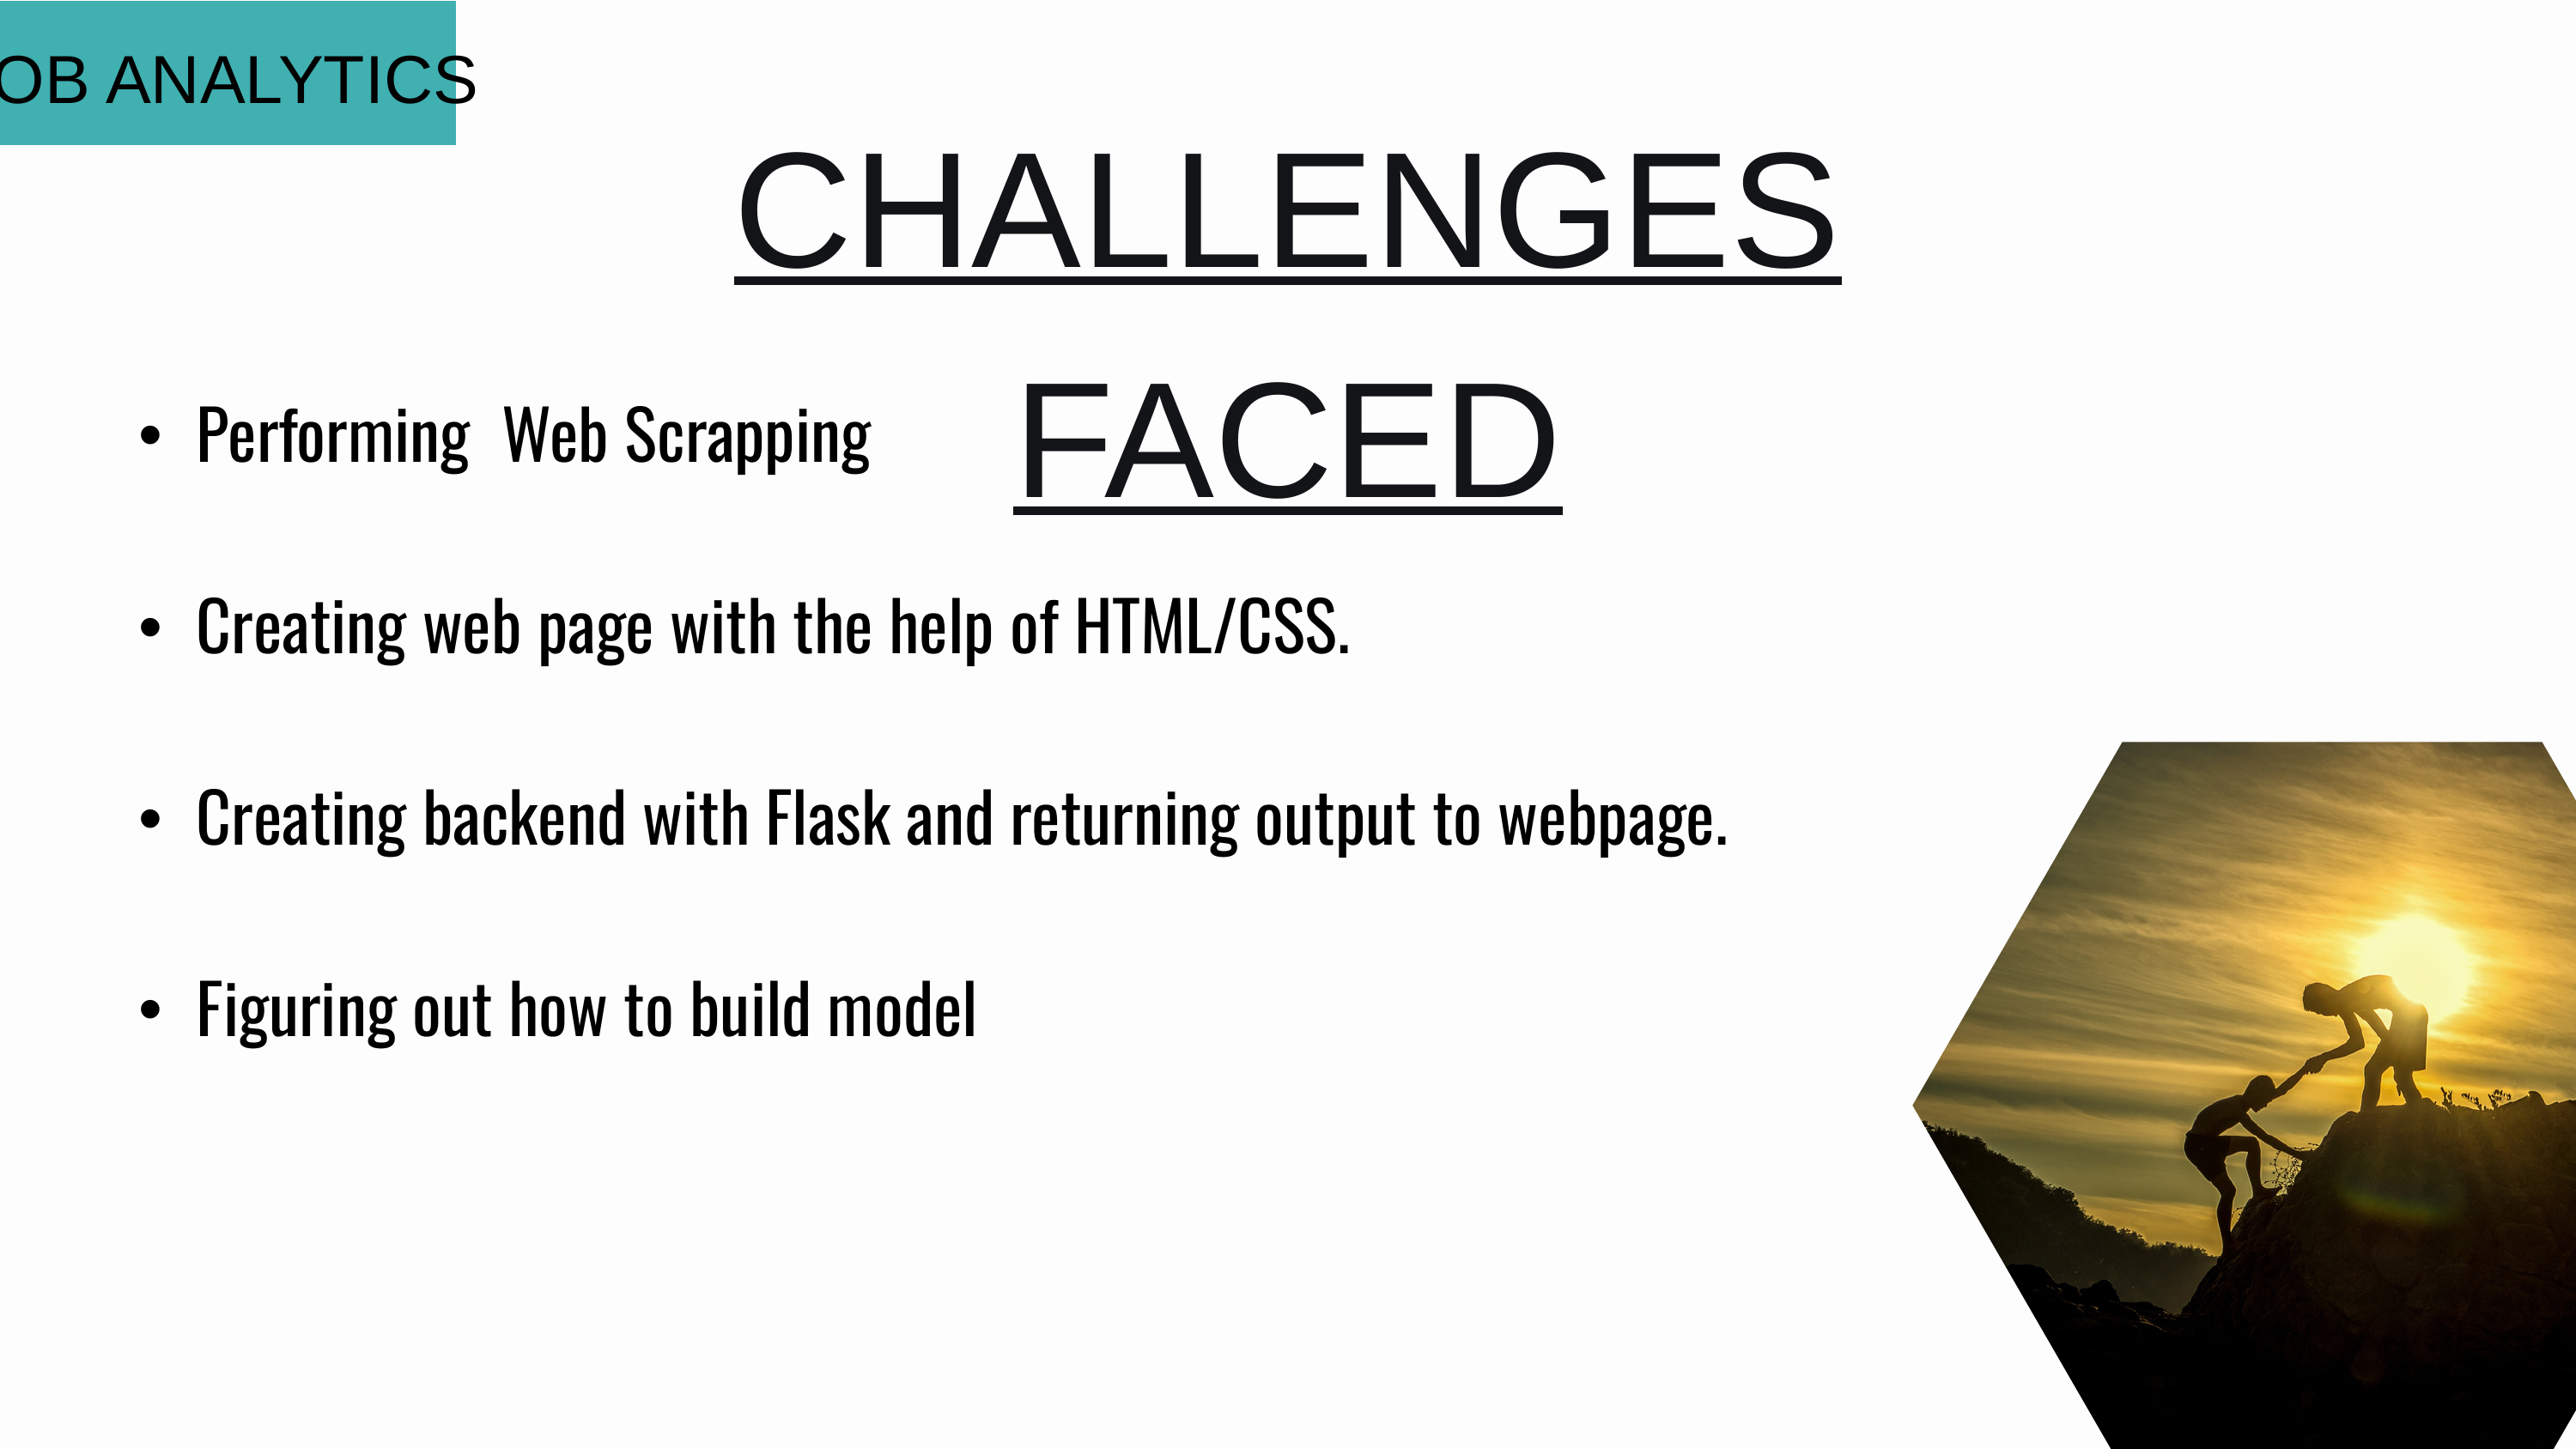

JOB ANALYTICS
CHALLENGES FACED
Performing  Web Scrapping

Creating web page with the help of HTML/CSS.

Creating backend with Flask and returning output to webpage.

Figuring out how to build model